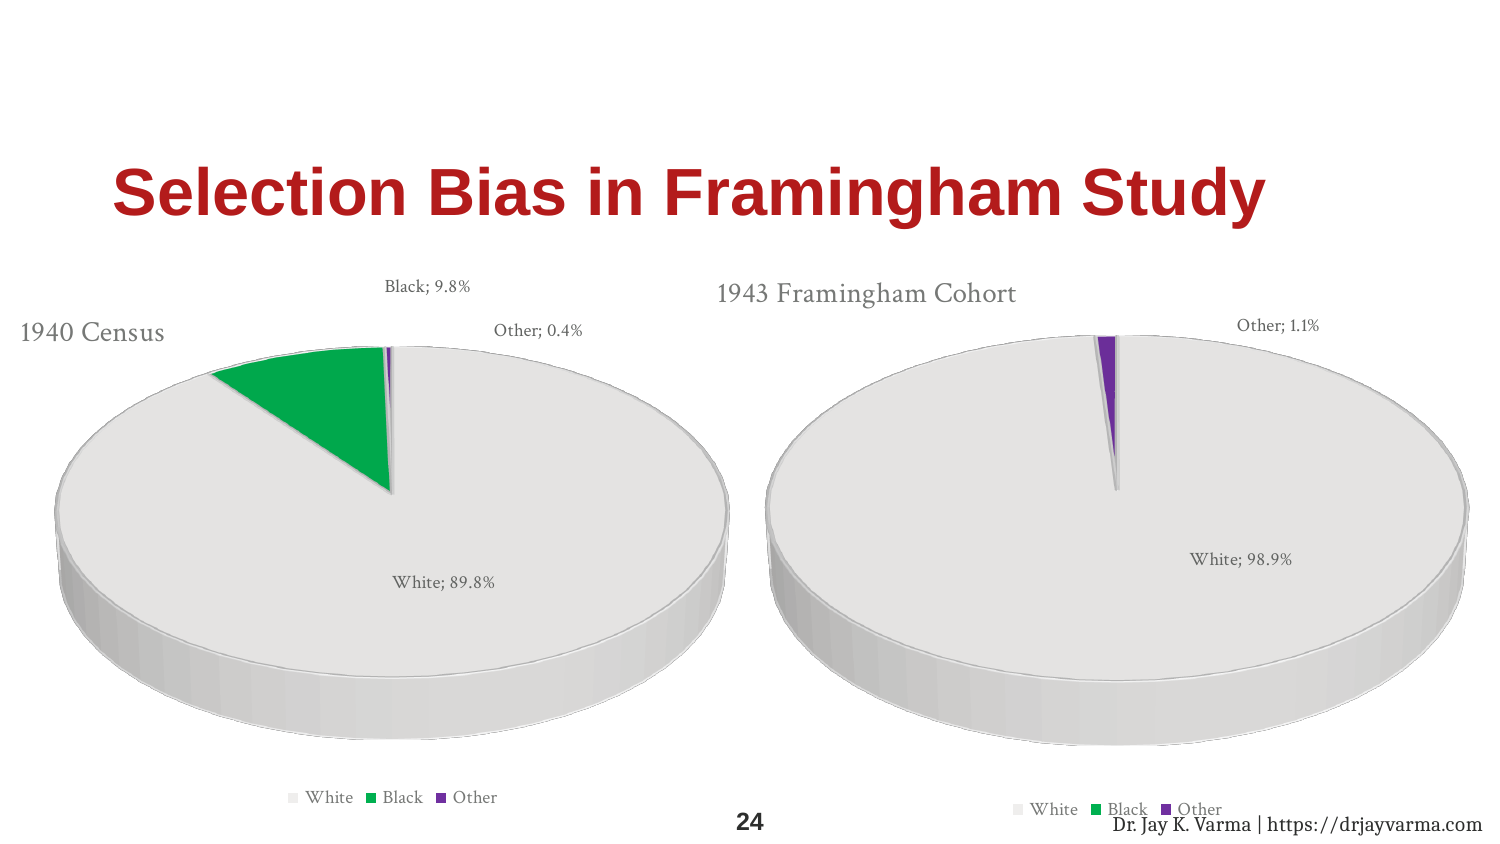

# Selection Bias in Framingham Study

[unsupported chart]

[unsupported chart]

Dr. Jay K. Varma | https://drjayvarma.com